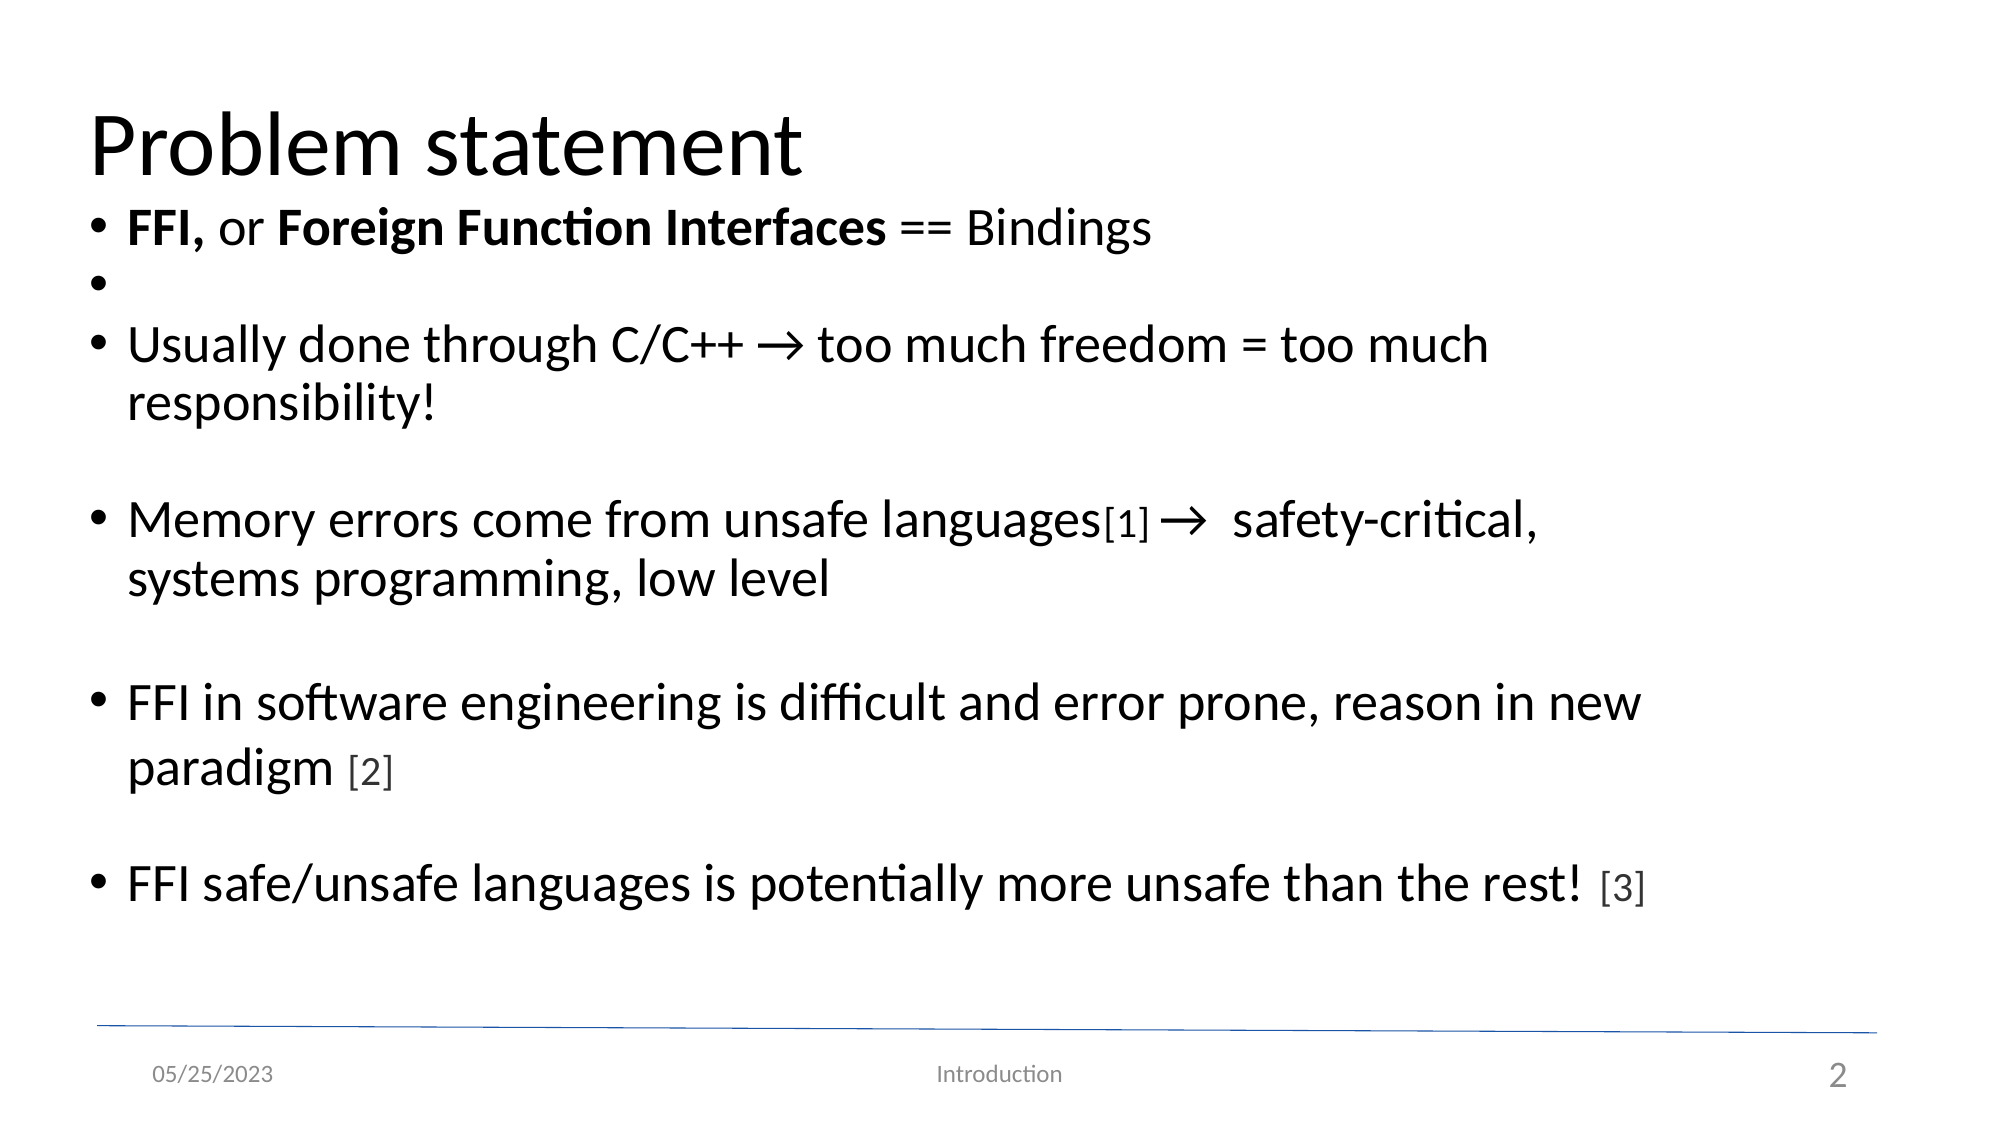

Problem statement
# FFI, or Foreign Function Interfaces == Bindings

Usually done through C/C++ → too much freedom = too much responsibility!

Memory errors come from unsafe languages[1] →  safety-critical, systems programming, low level

FFI in software engineering is difficult and error prone, reason in new paradigm [2]

FFI safe/unsafe languages is potentially more unsafe than the rest! [3]

05/25/2023
Introduction
2